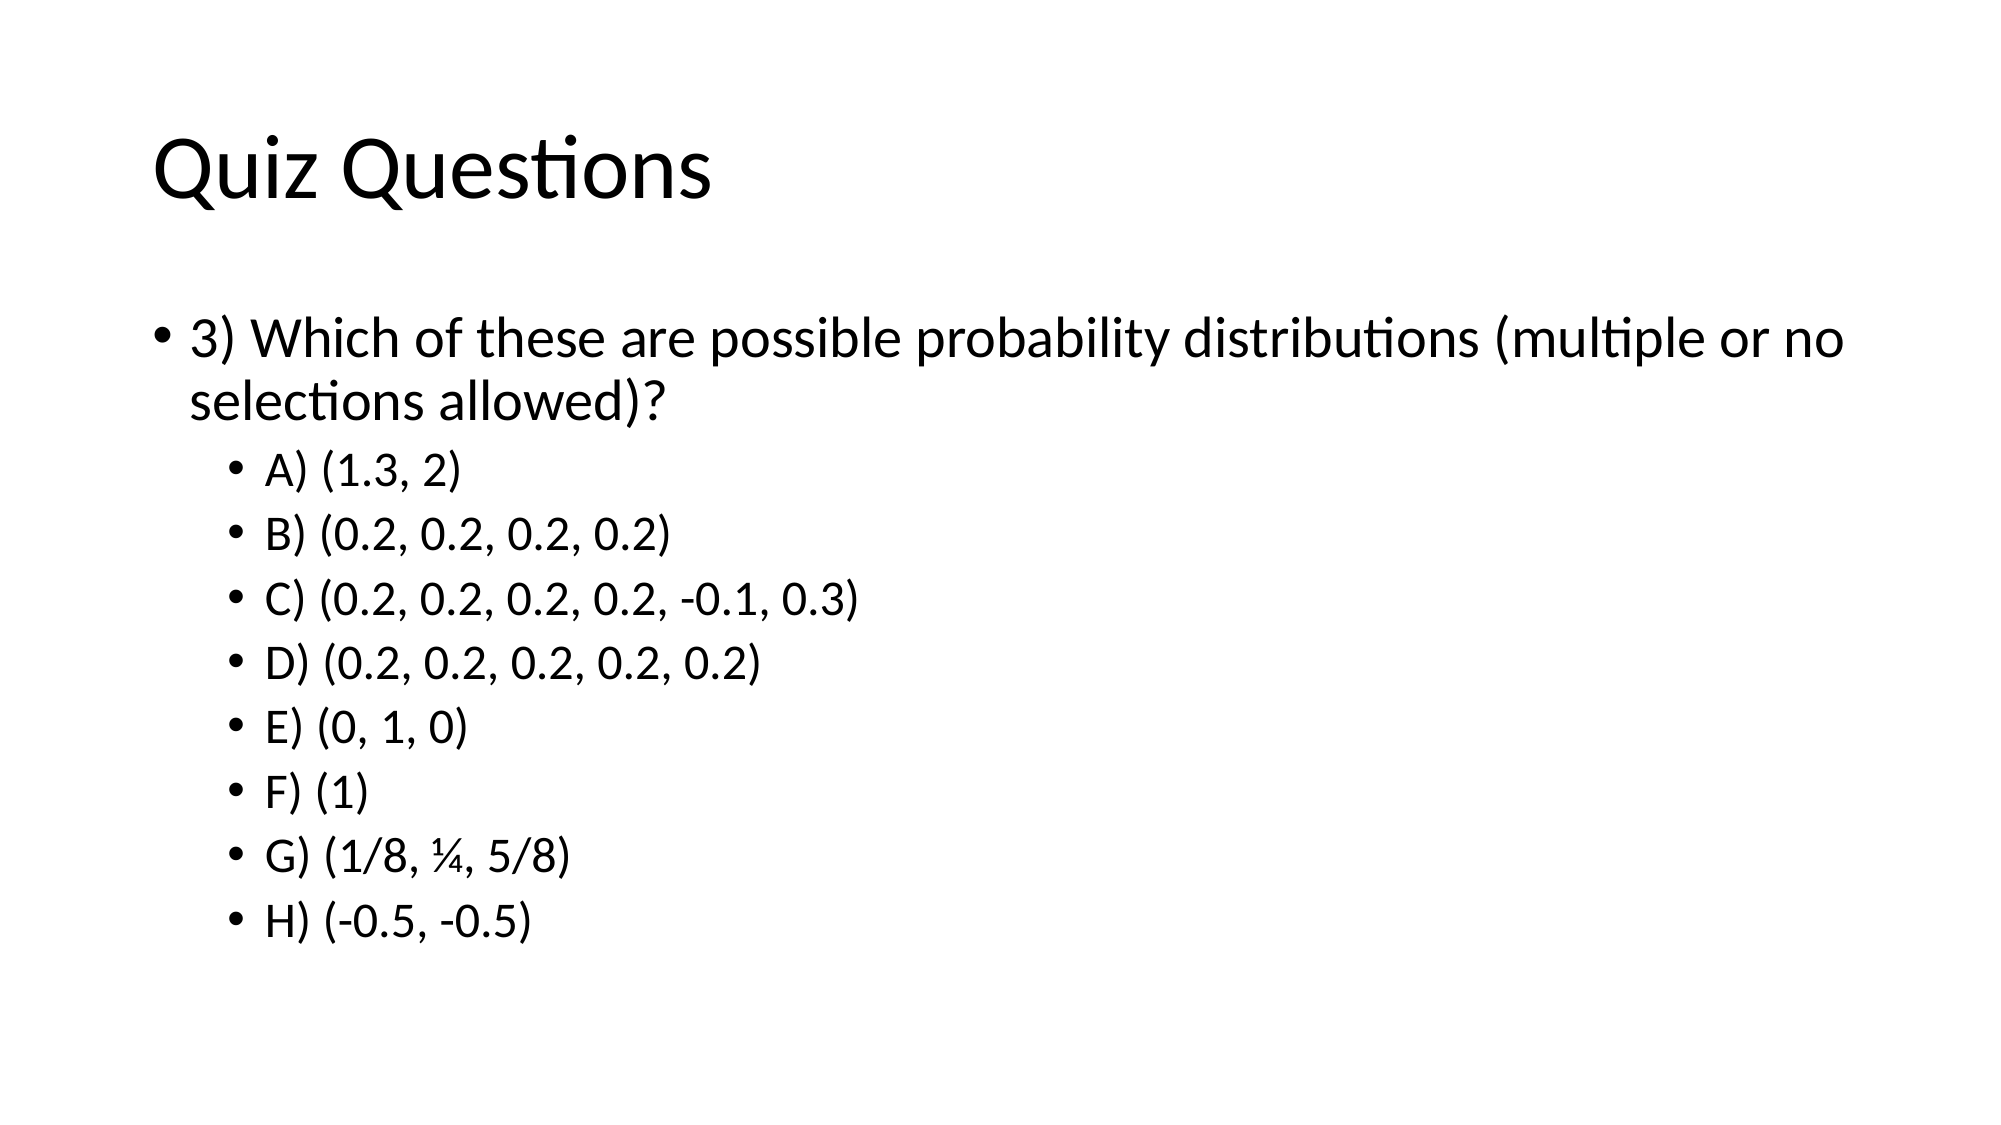

# Quiz Questions
3) Which of these are possible probability distributions (multiple or no selections allowed)?
A) (1.3, 2)
B) (0.2, 0.2, 0.2, 0.2)
C) (0.2, 0.2, 0.2, 0.2, -0.1, 0.3)
D) (0.2, 0.2, 0.2, 0.2, 0.2)
E) (0, 1, 0)
F) (1)
G) (1/8, ¼, 5/8)
H) (-0.5, -0.5)